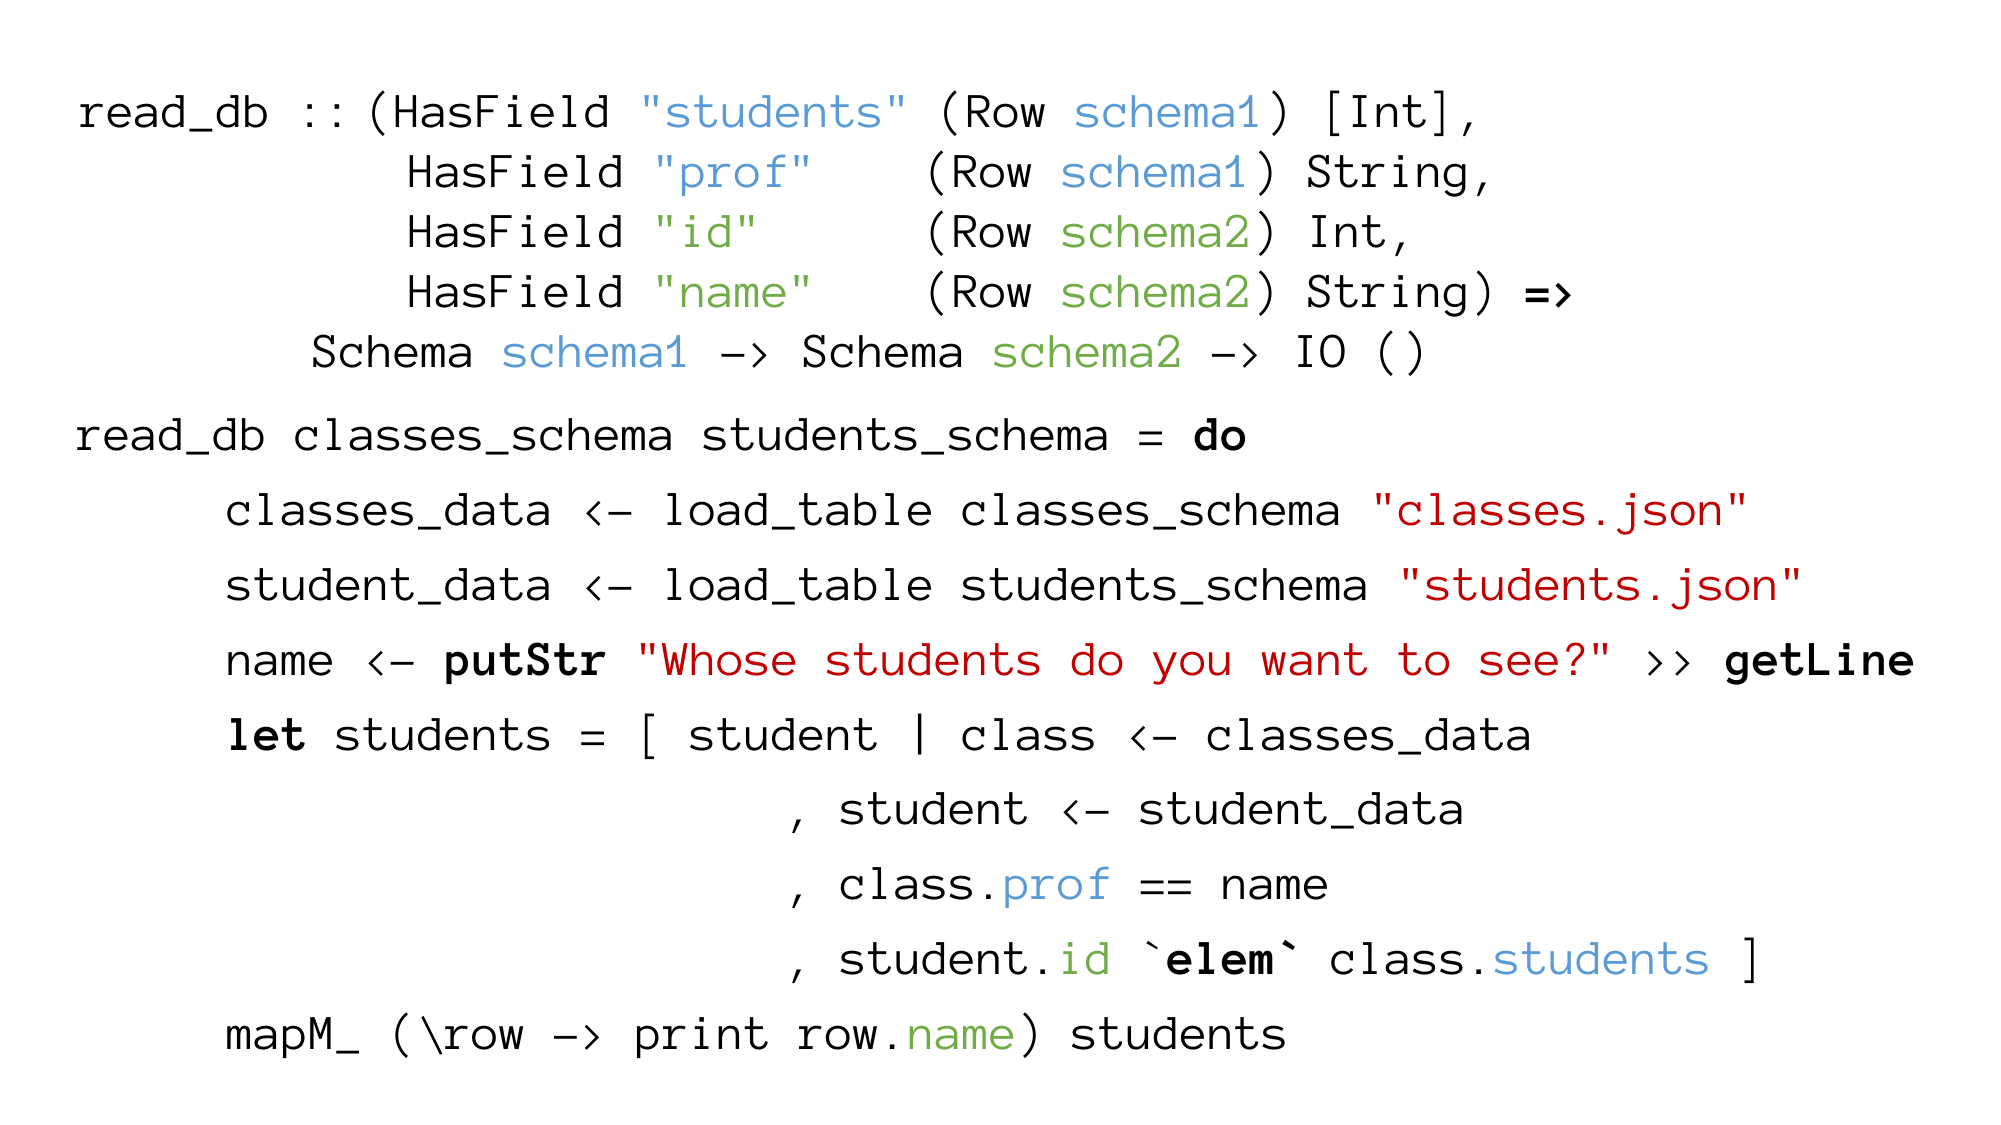

read_db ::
         (HasField "students" (Row schema1) [Int],
	     HasField "prof"    (Row schema1) String,
	     HasField "id"      (Row schema2) Int,
	     HasField "name"    (Row schema2) String) =>
       Schema schema1 -> Schema schema2 -> IO ()

read_db classes_schema students_schema = do
	classes_data <- load_table classes_schema "classes.json"
	student_data <- load_table students_schema "students.json"
	name <- putStr "Whose students do you want to see?" >> getLine
	let students = [ student | class <- classes_data
				    , student <- student_data
				    , class.prof == name
				    , student.id `elem` class.students ]
	mapM_ (\row -> print row.name) students